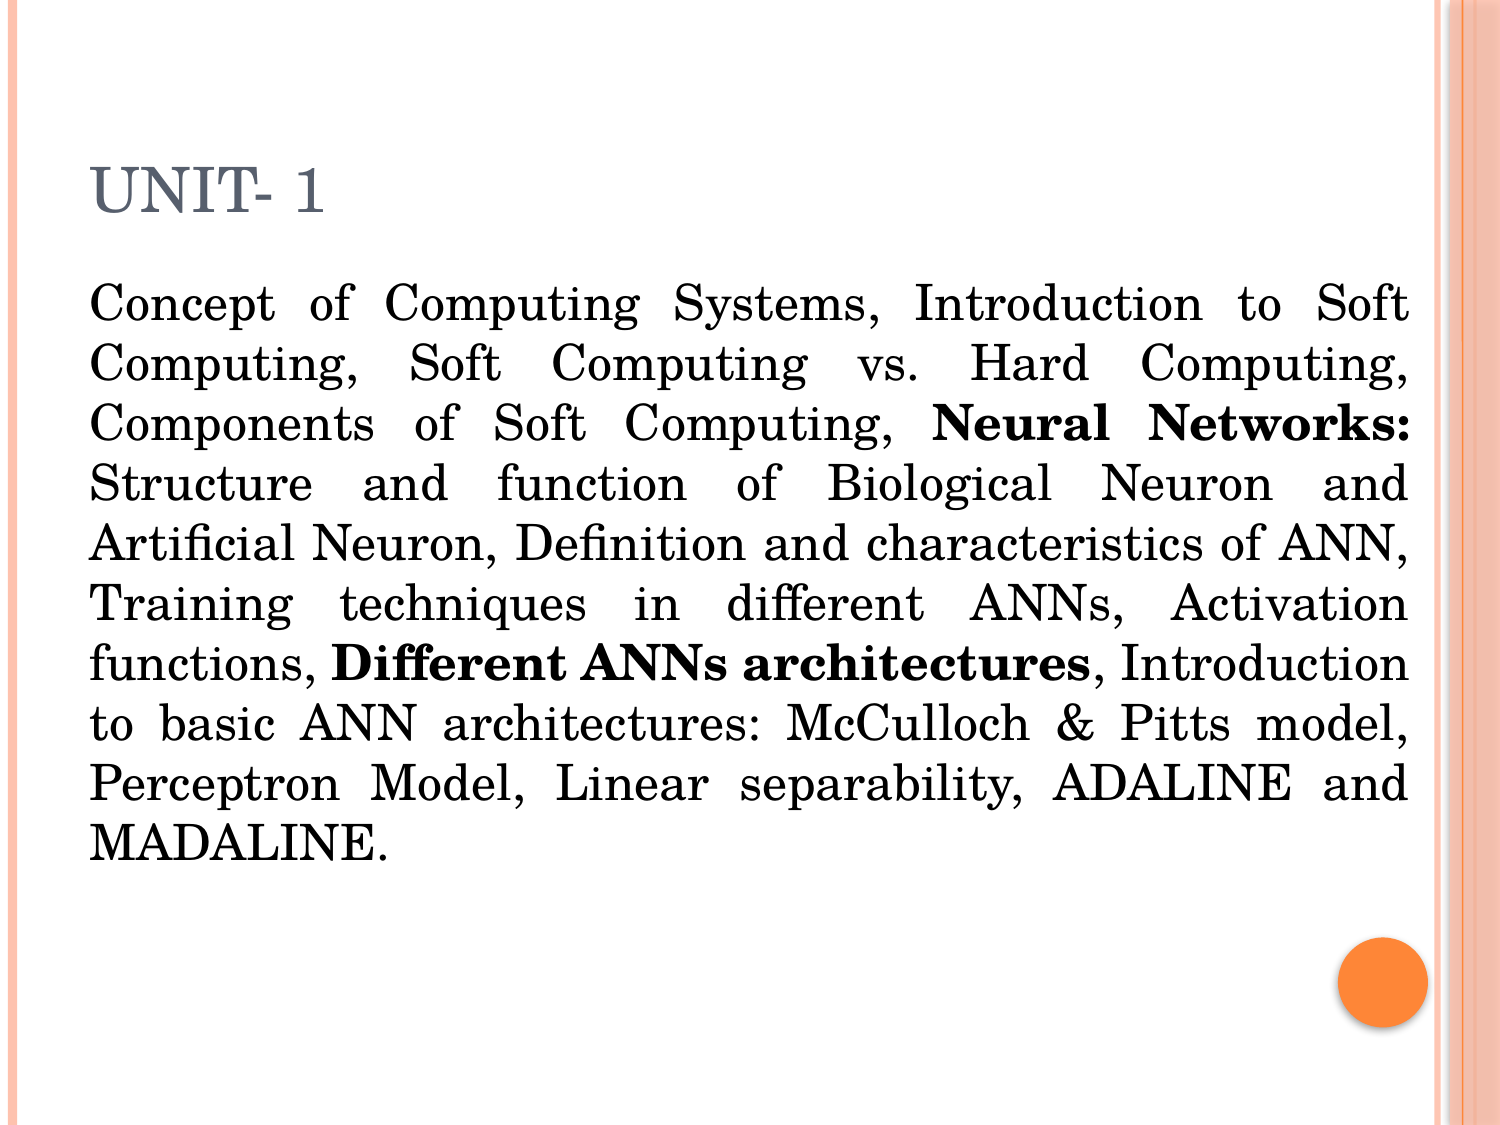

# UNIT- 1
Concept of Computing Systems, Introduction to Soft Computing, Soft Computing vs. Hard Computing, Components of Soft Computing, Neural Networks: Structure and function of Biological Neuron and Artificial Neuron, Definition and characteristics of ANN, Training techniques in different ANNs, Activation functions, Different ANNs architectures, Introduction to basic ANN architectures: McCulloch & Pitts model, Perceptron Model, Linear separability, ADALINE and MADALINE.